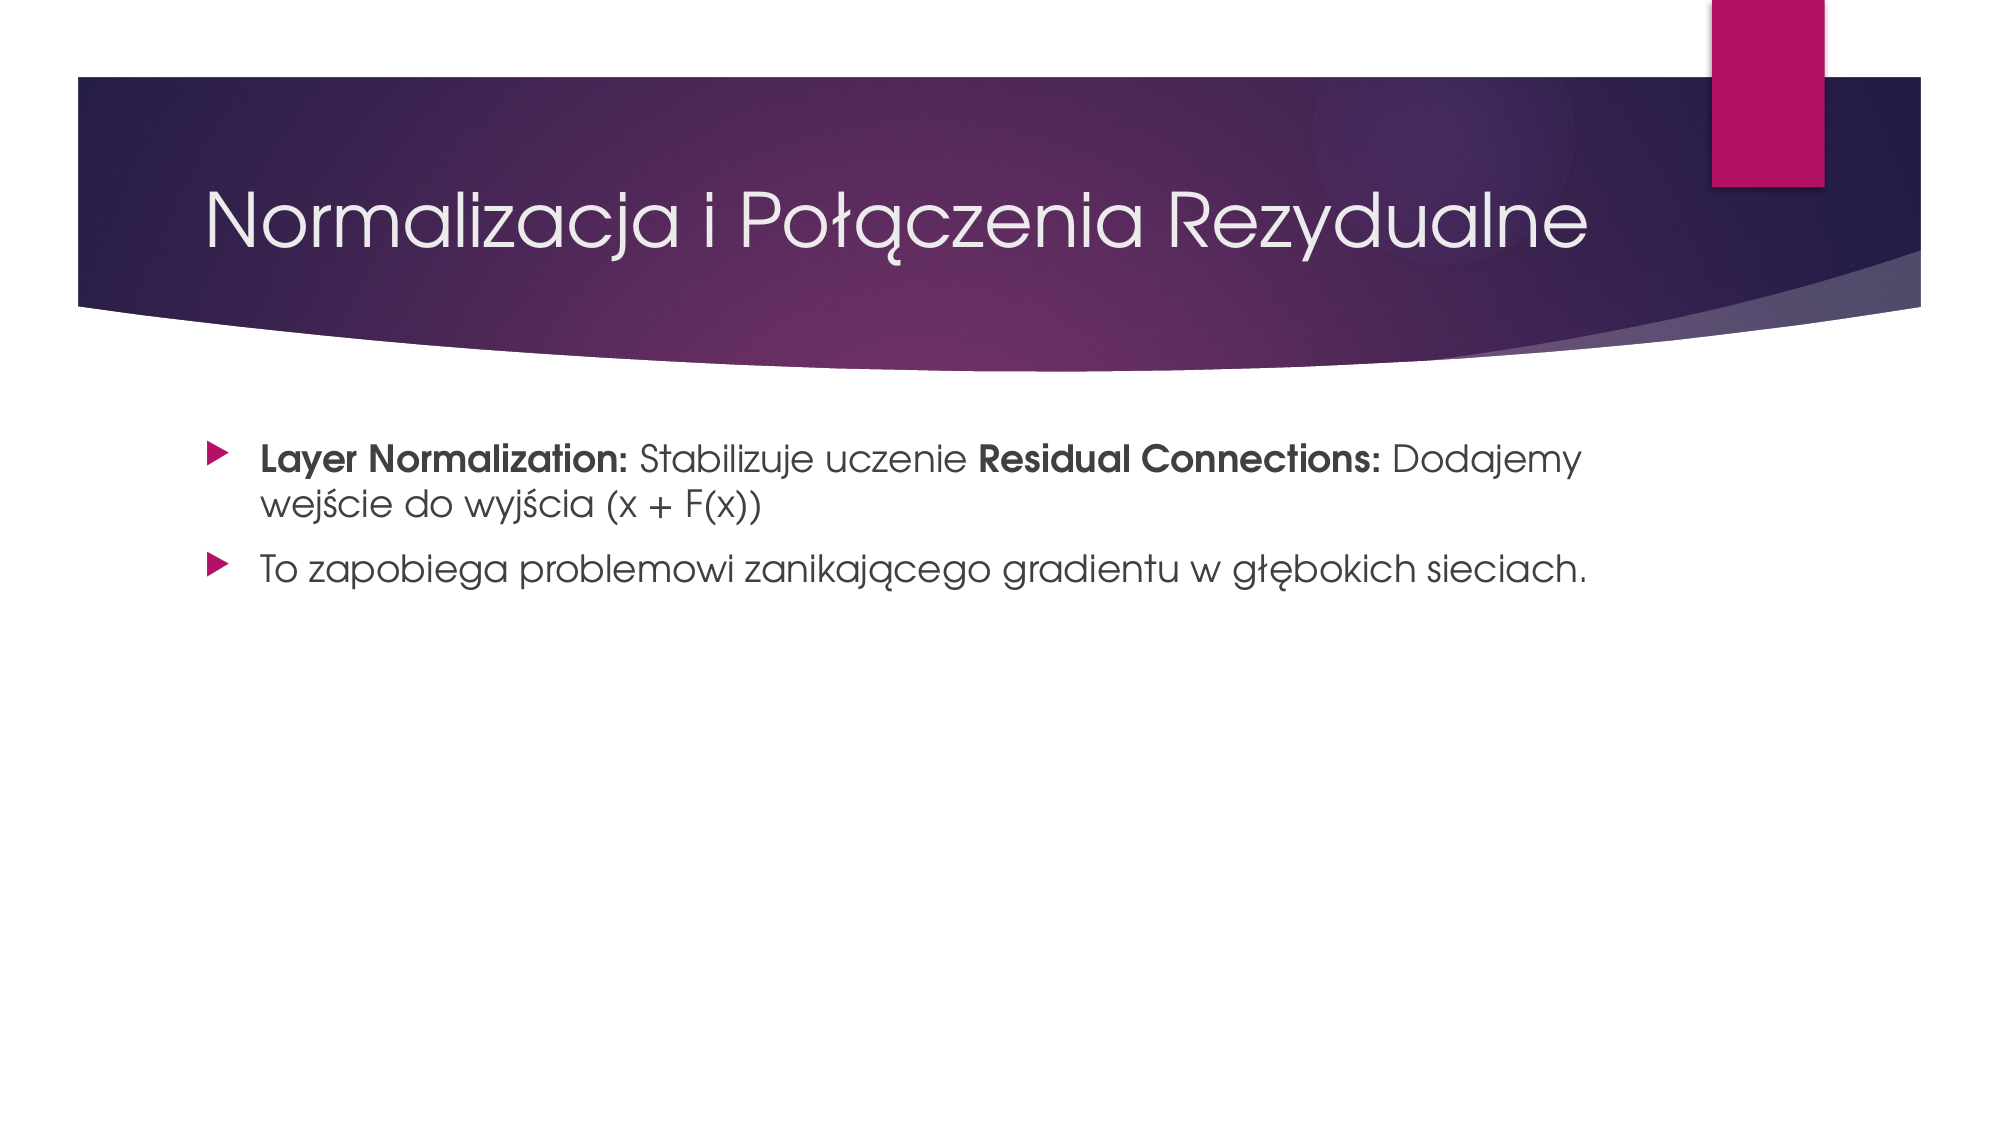

# Normalizacja i Połączenia Rezydualne
Layer Normalization: Stabilizuje uczenie Residual Connections: Dodajemy wejście do wyjścia (x + F(x))
To zapobiega problemowi zanikającego gradientu w głębokich sieciach.